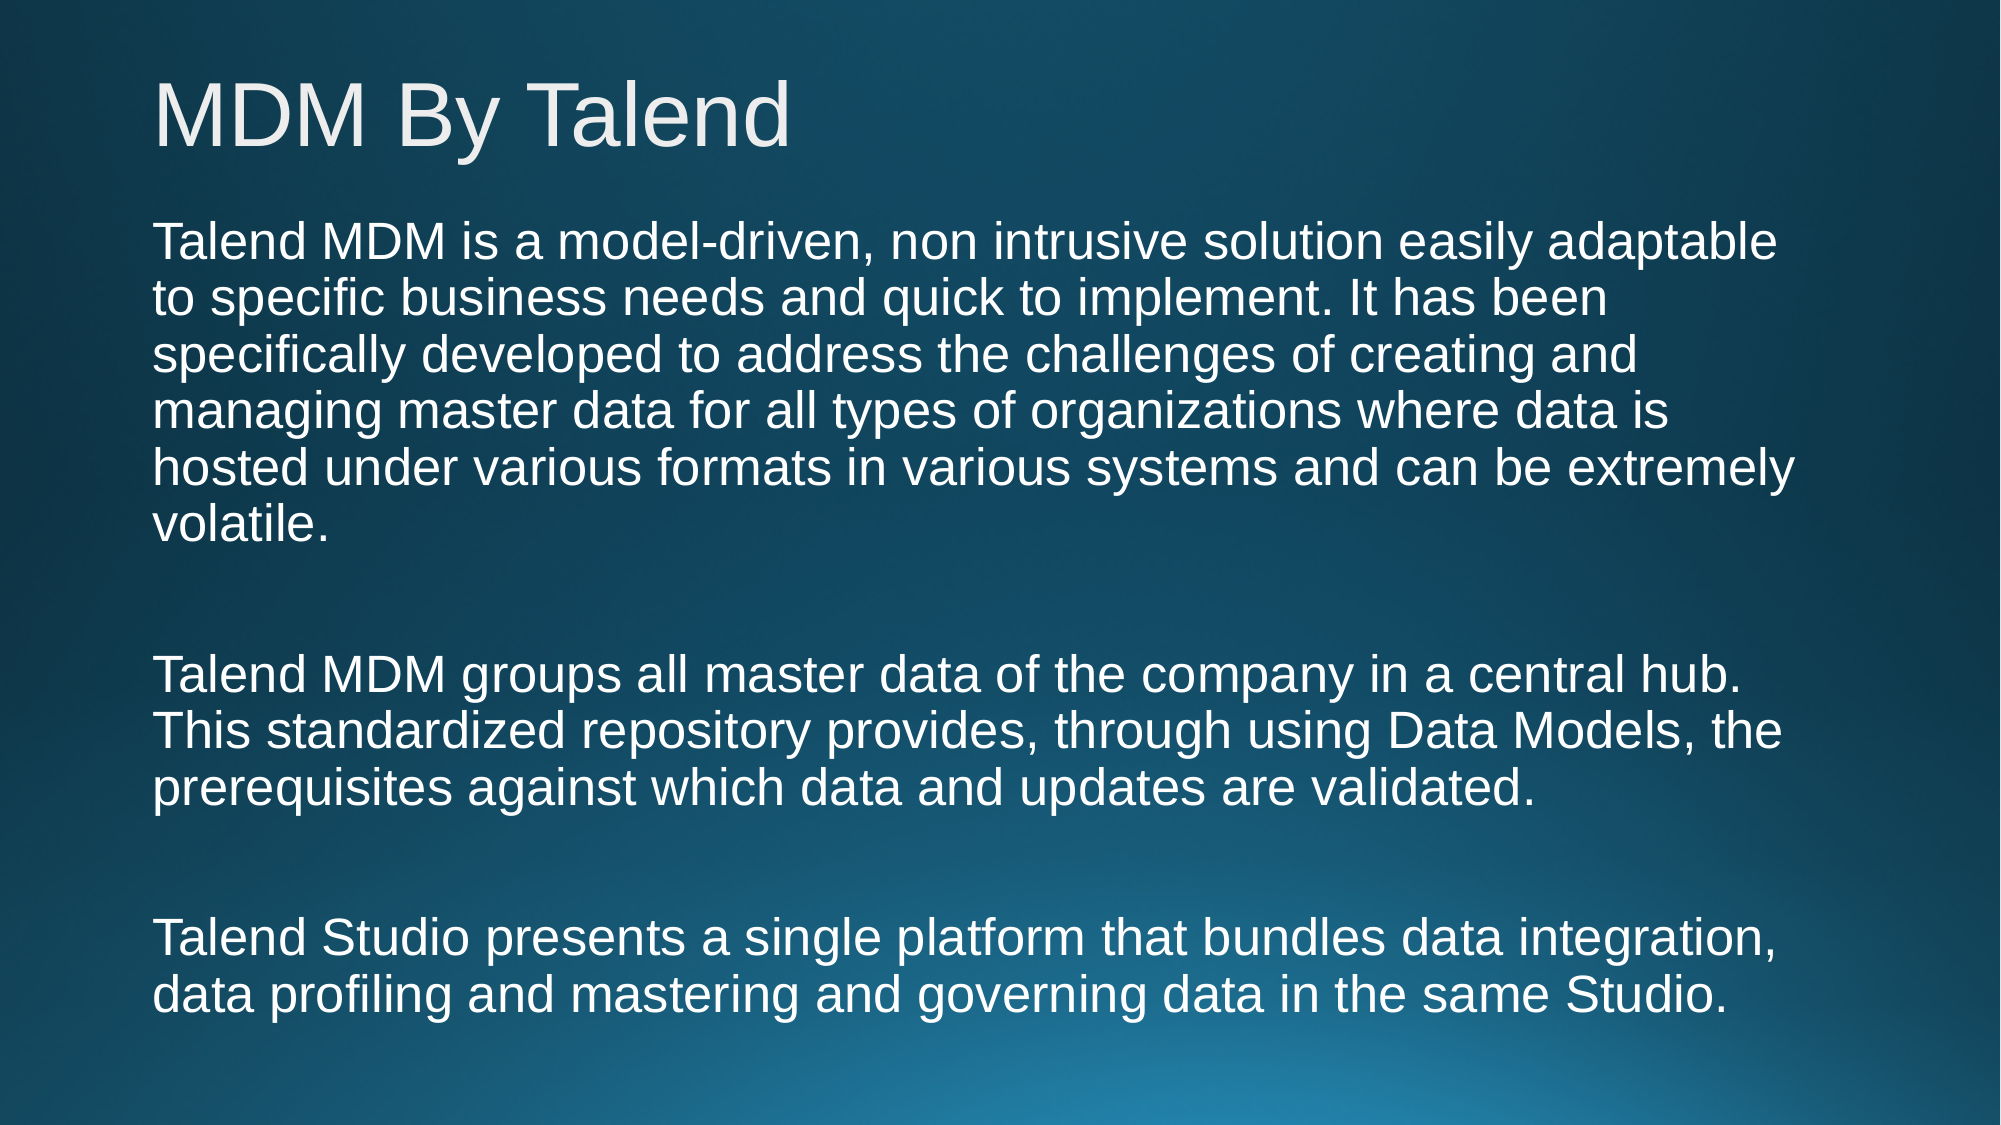

MDM By Talend
Talend MDM is a model-driven, non intrusive solution easily adaptable to specific business needs and quick to implement. It has been specifically developed to address the challenges of creating and managing master data for all types of organizations where data is hosted under various formats in various systems and can be extremely volatile.

Talend MDM groups all master data of the company in a central hub. This standardized repository provides, through using Data Models, the prerequisites against which data and updates are validated.

Talend Studio presents a single platform that bundles data integration, data profiling and mastering and governing data in the same Studio.